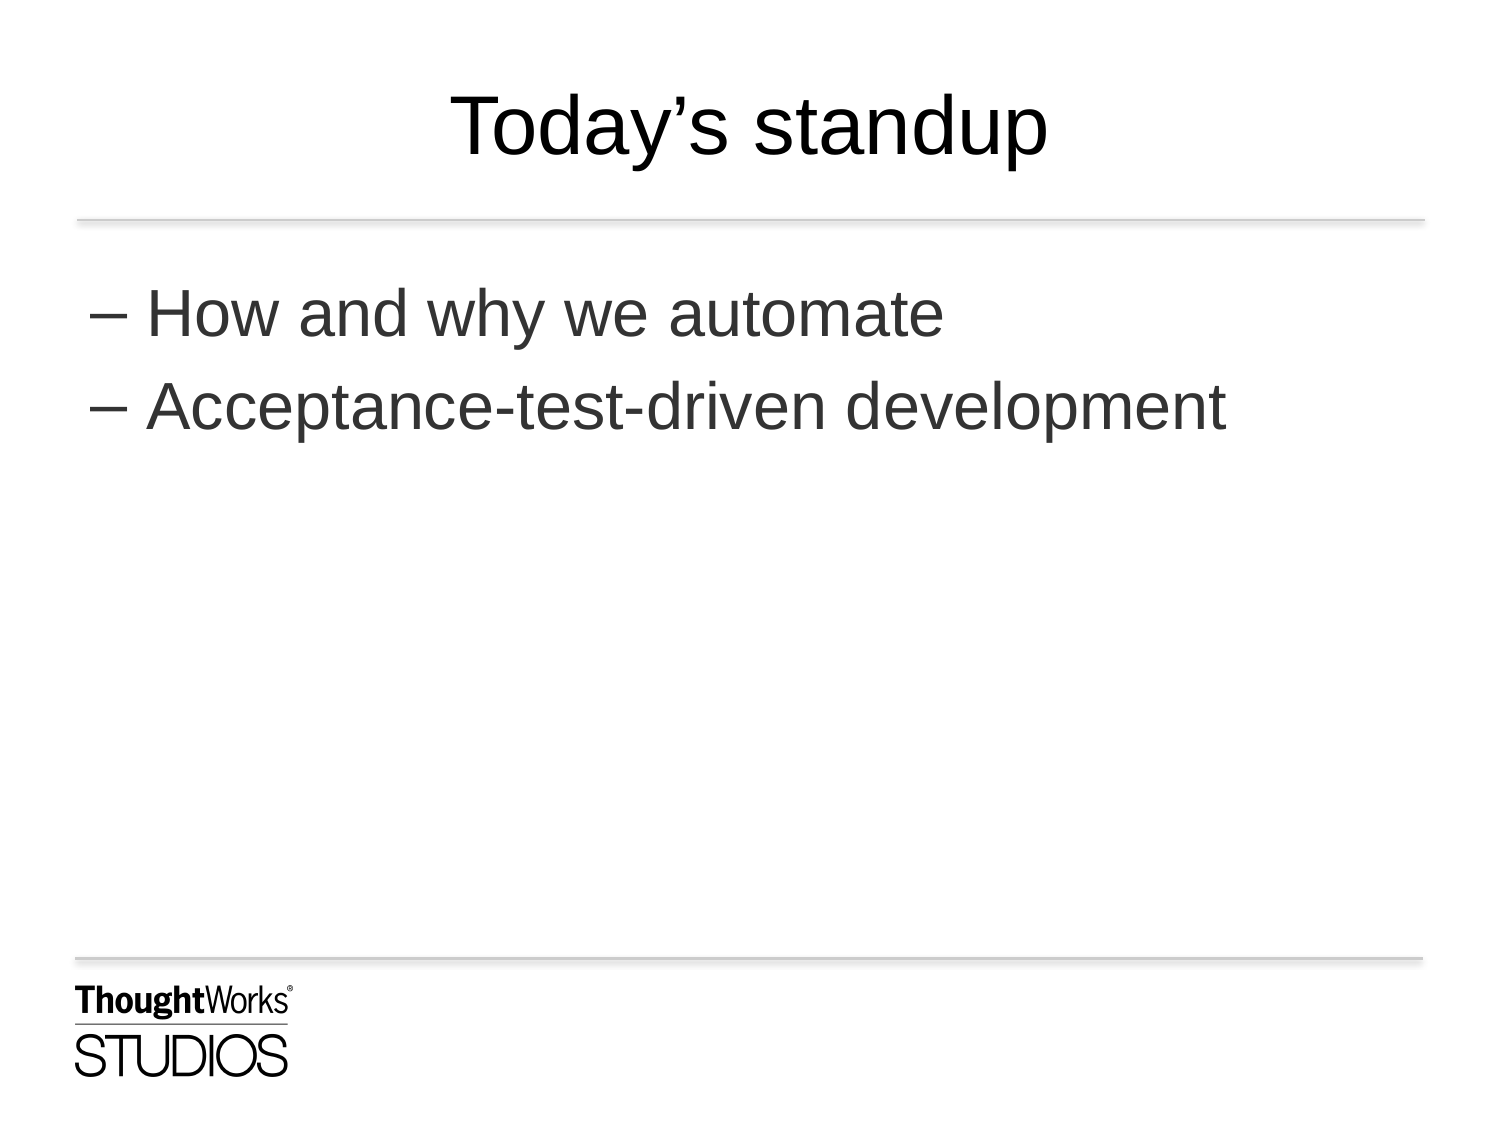

# Today’s standup
How and why we automate
Acceptance-test-driven development